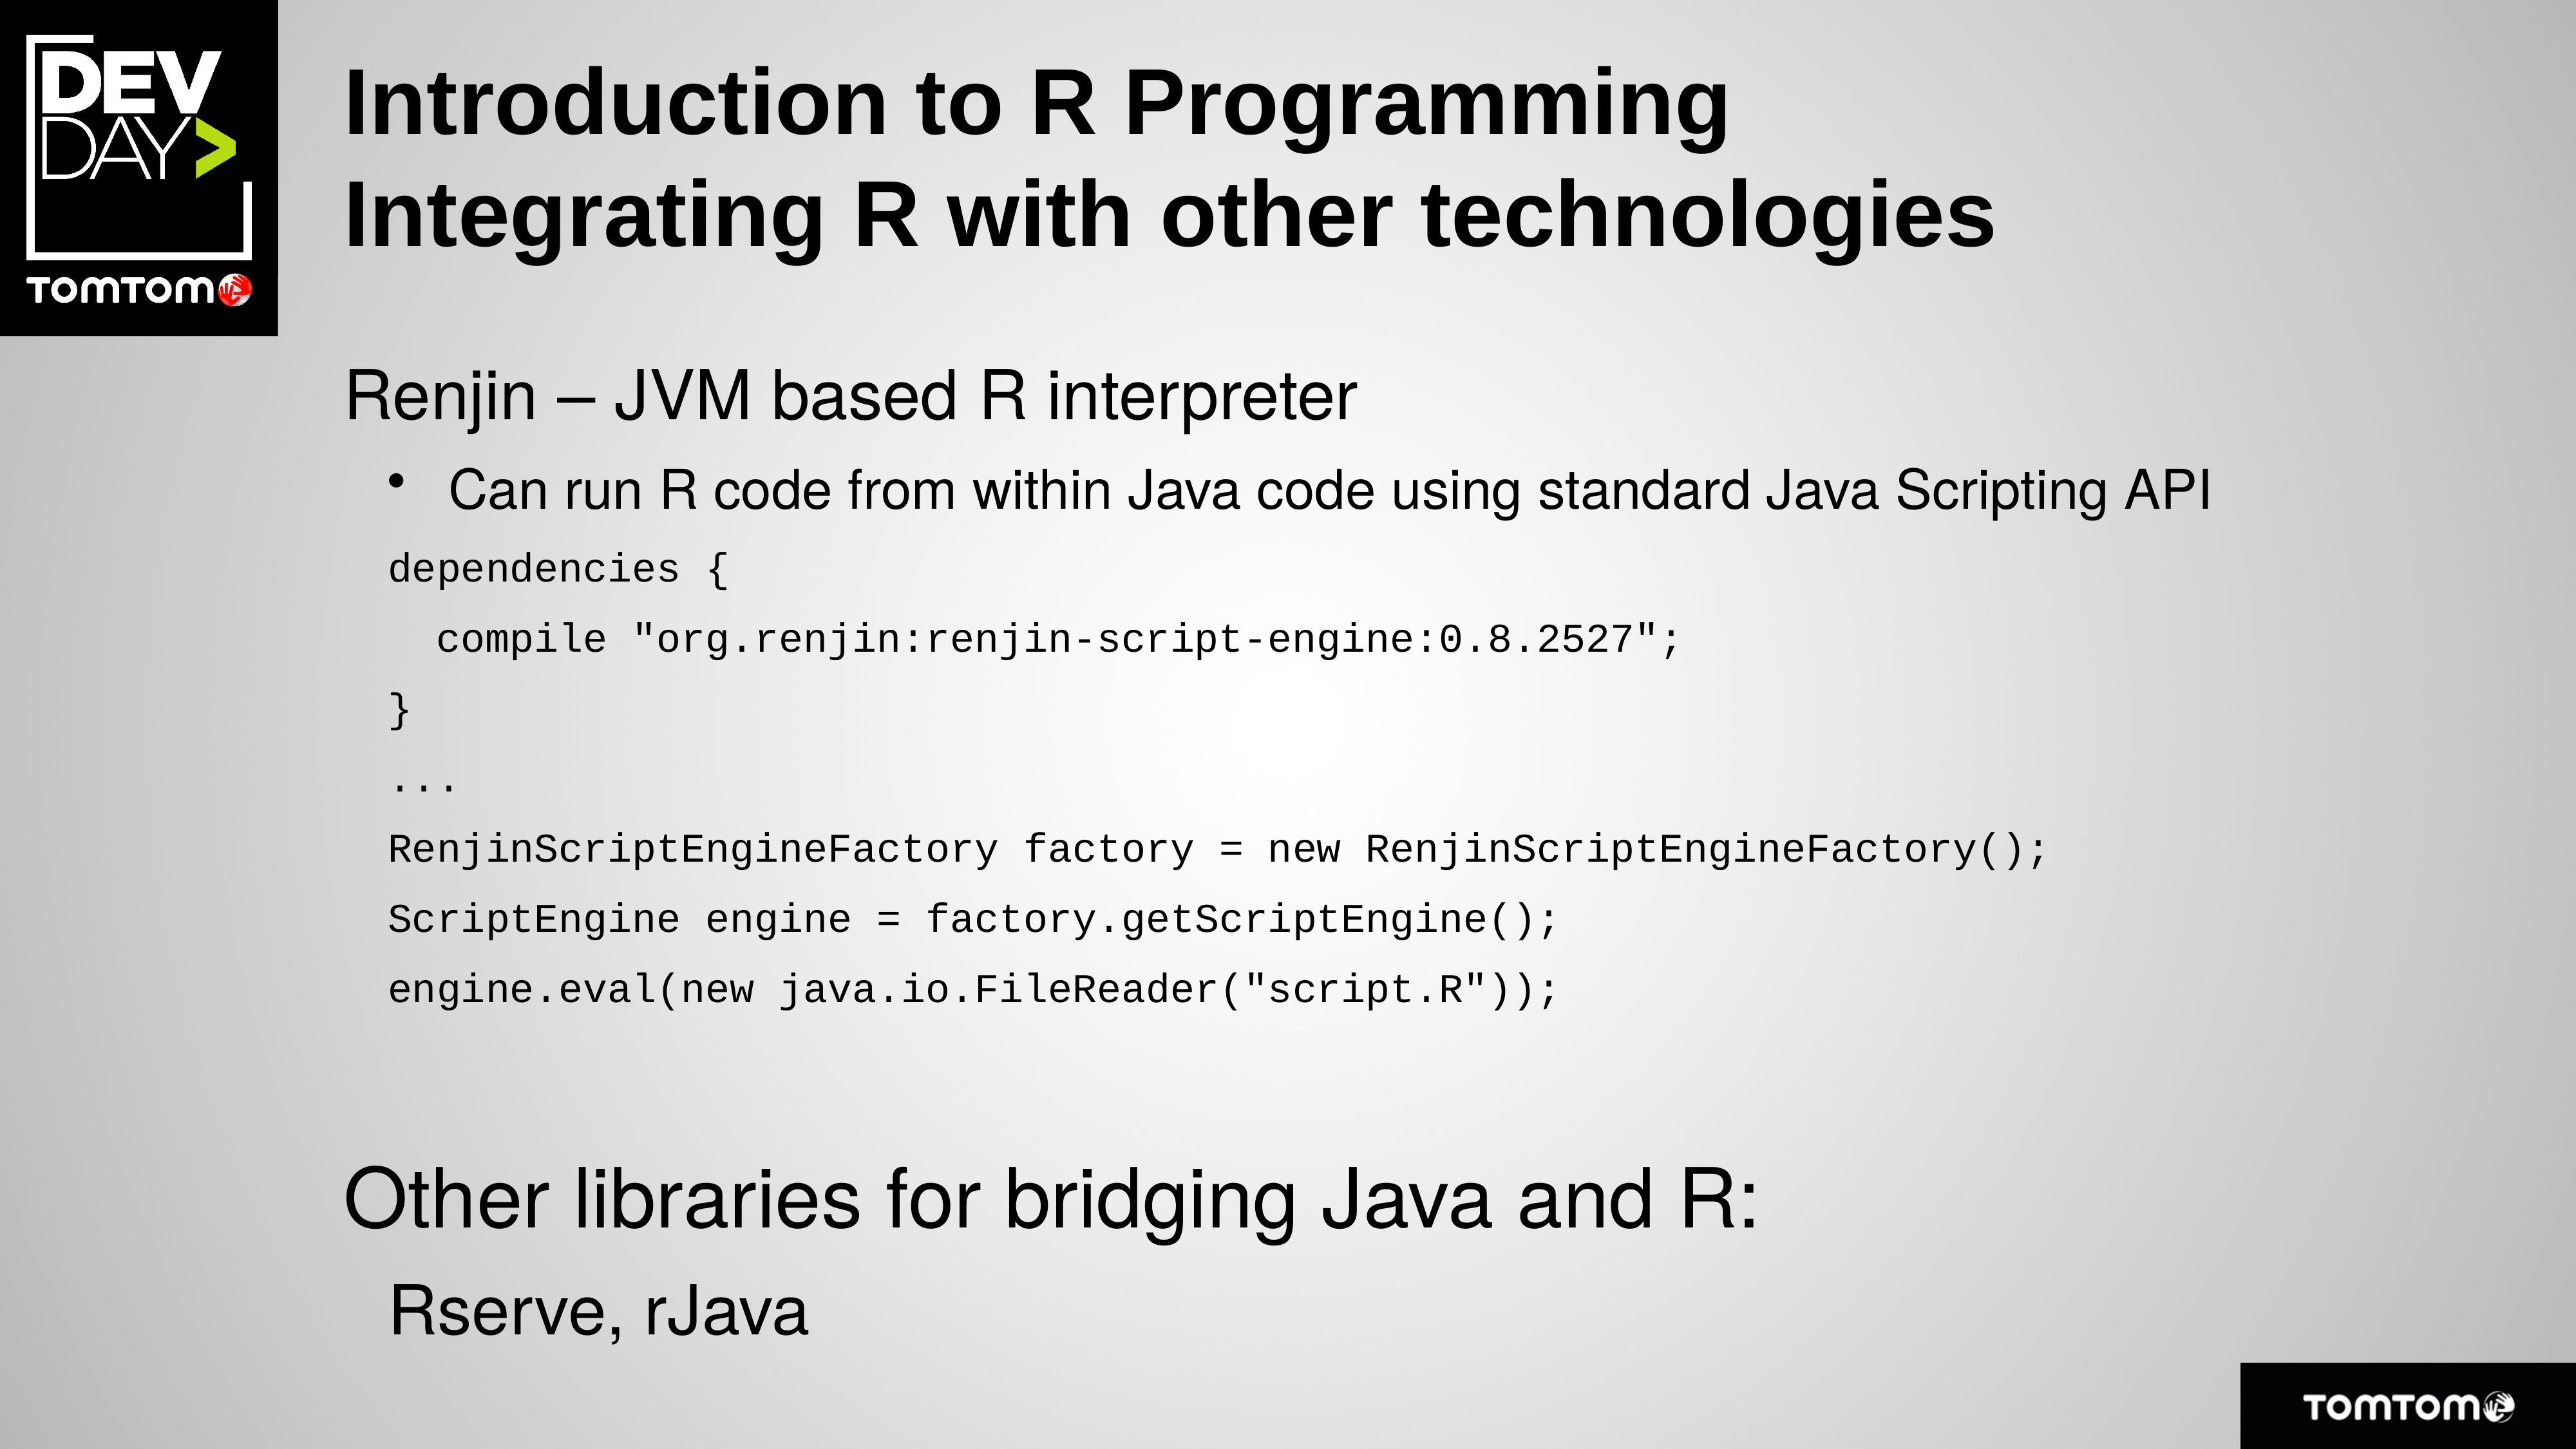

# Introduction to R Programming Integrating R with other technologies
Renjin – JVM based R interpreter
Can run R code from within Java code using standard Java Scripting API
dependencies {
  compile "org.renjin:renjin-script-engine:0.8.2527";
}
...
RenjinScriptEngineFactory factory = new RenjinScriptEngineFactory();
ScriptEngine engine = factory.getScriptEngine();
engine.eval(new java.io.FileReader("script.R"));

Other libraries for bridging Java and R:
Rserve, rJava